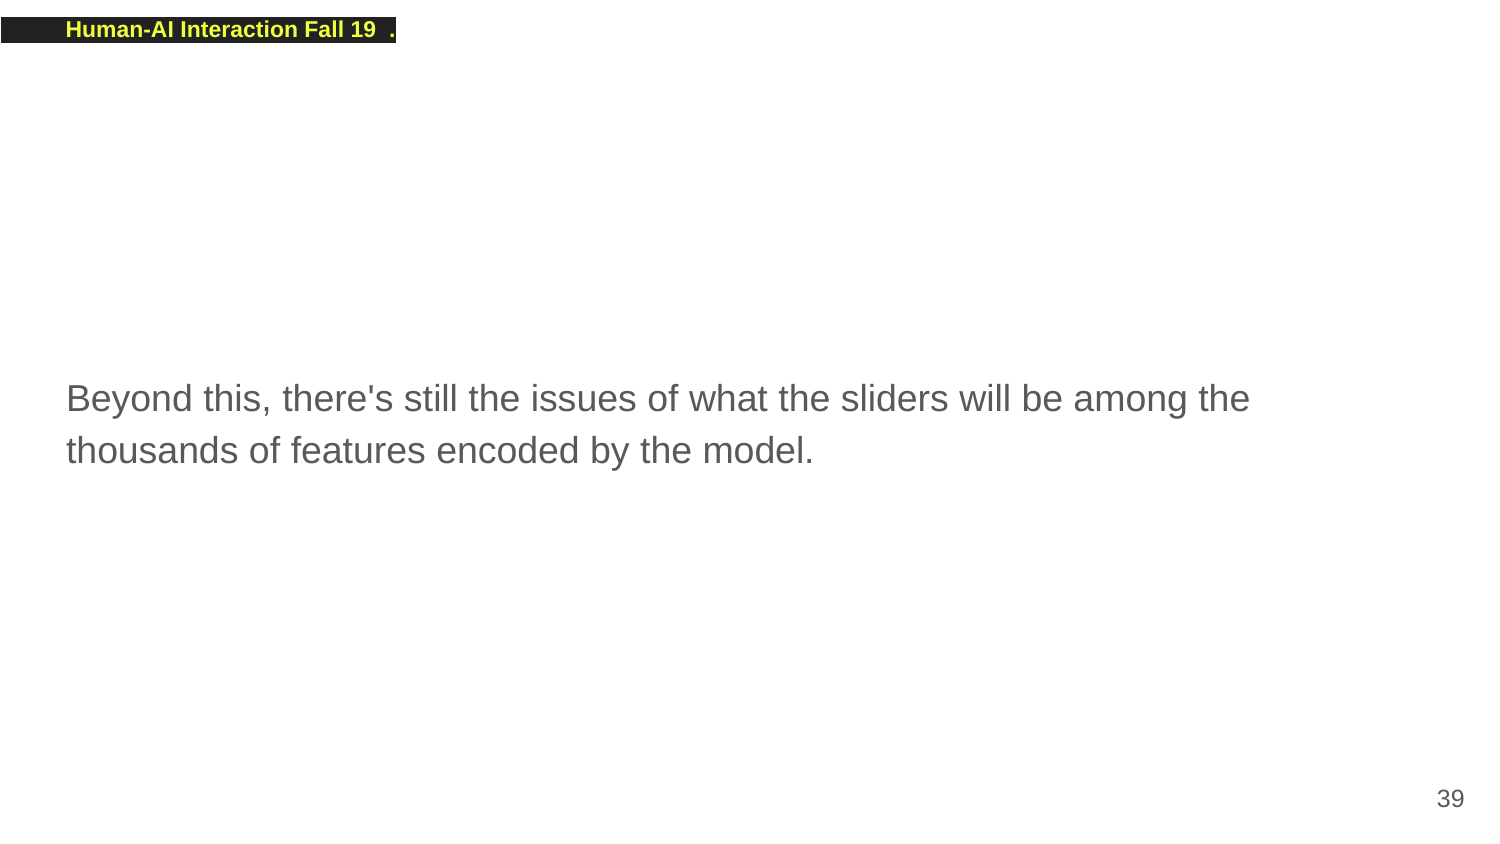

#

Beyond this, there's still the issues of what the sliders will be among the thousands of features encoded by the model.
39